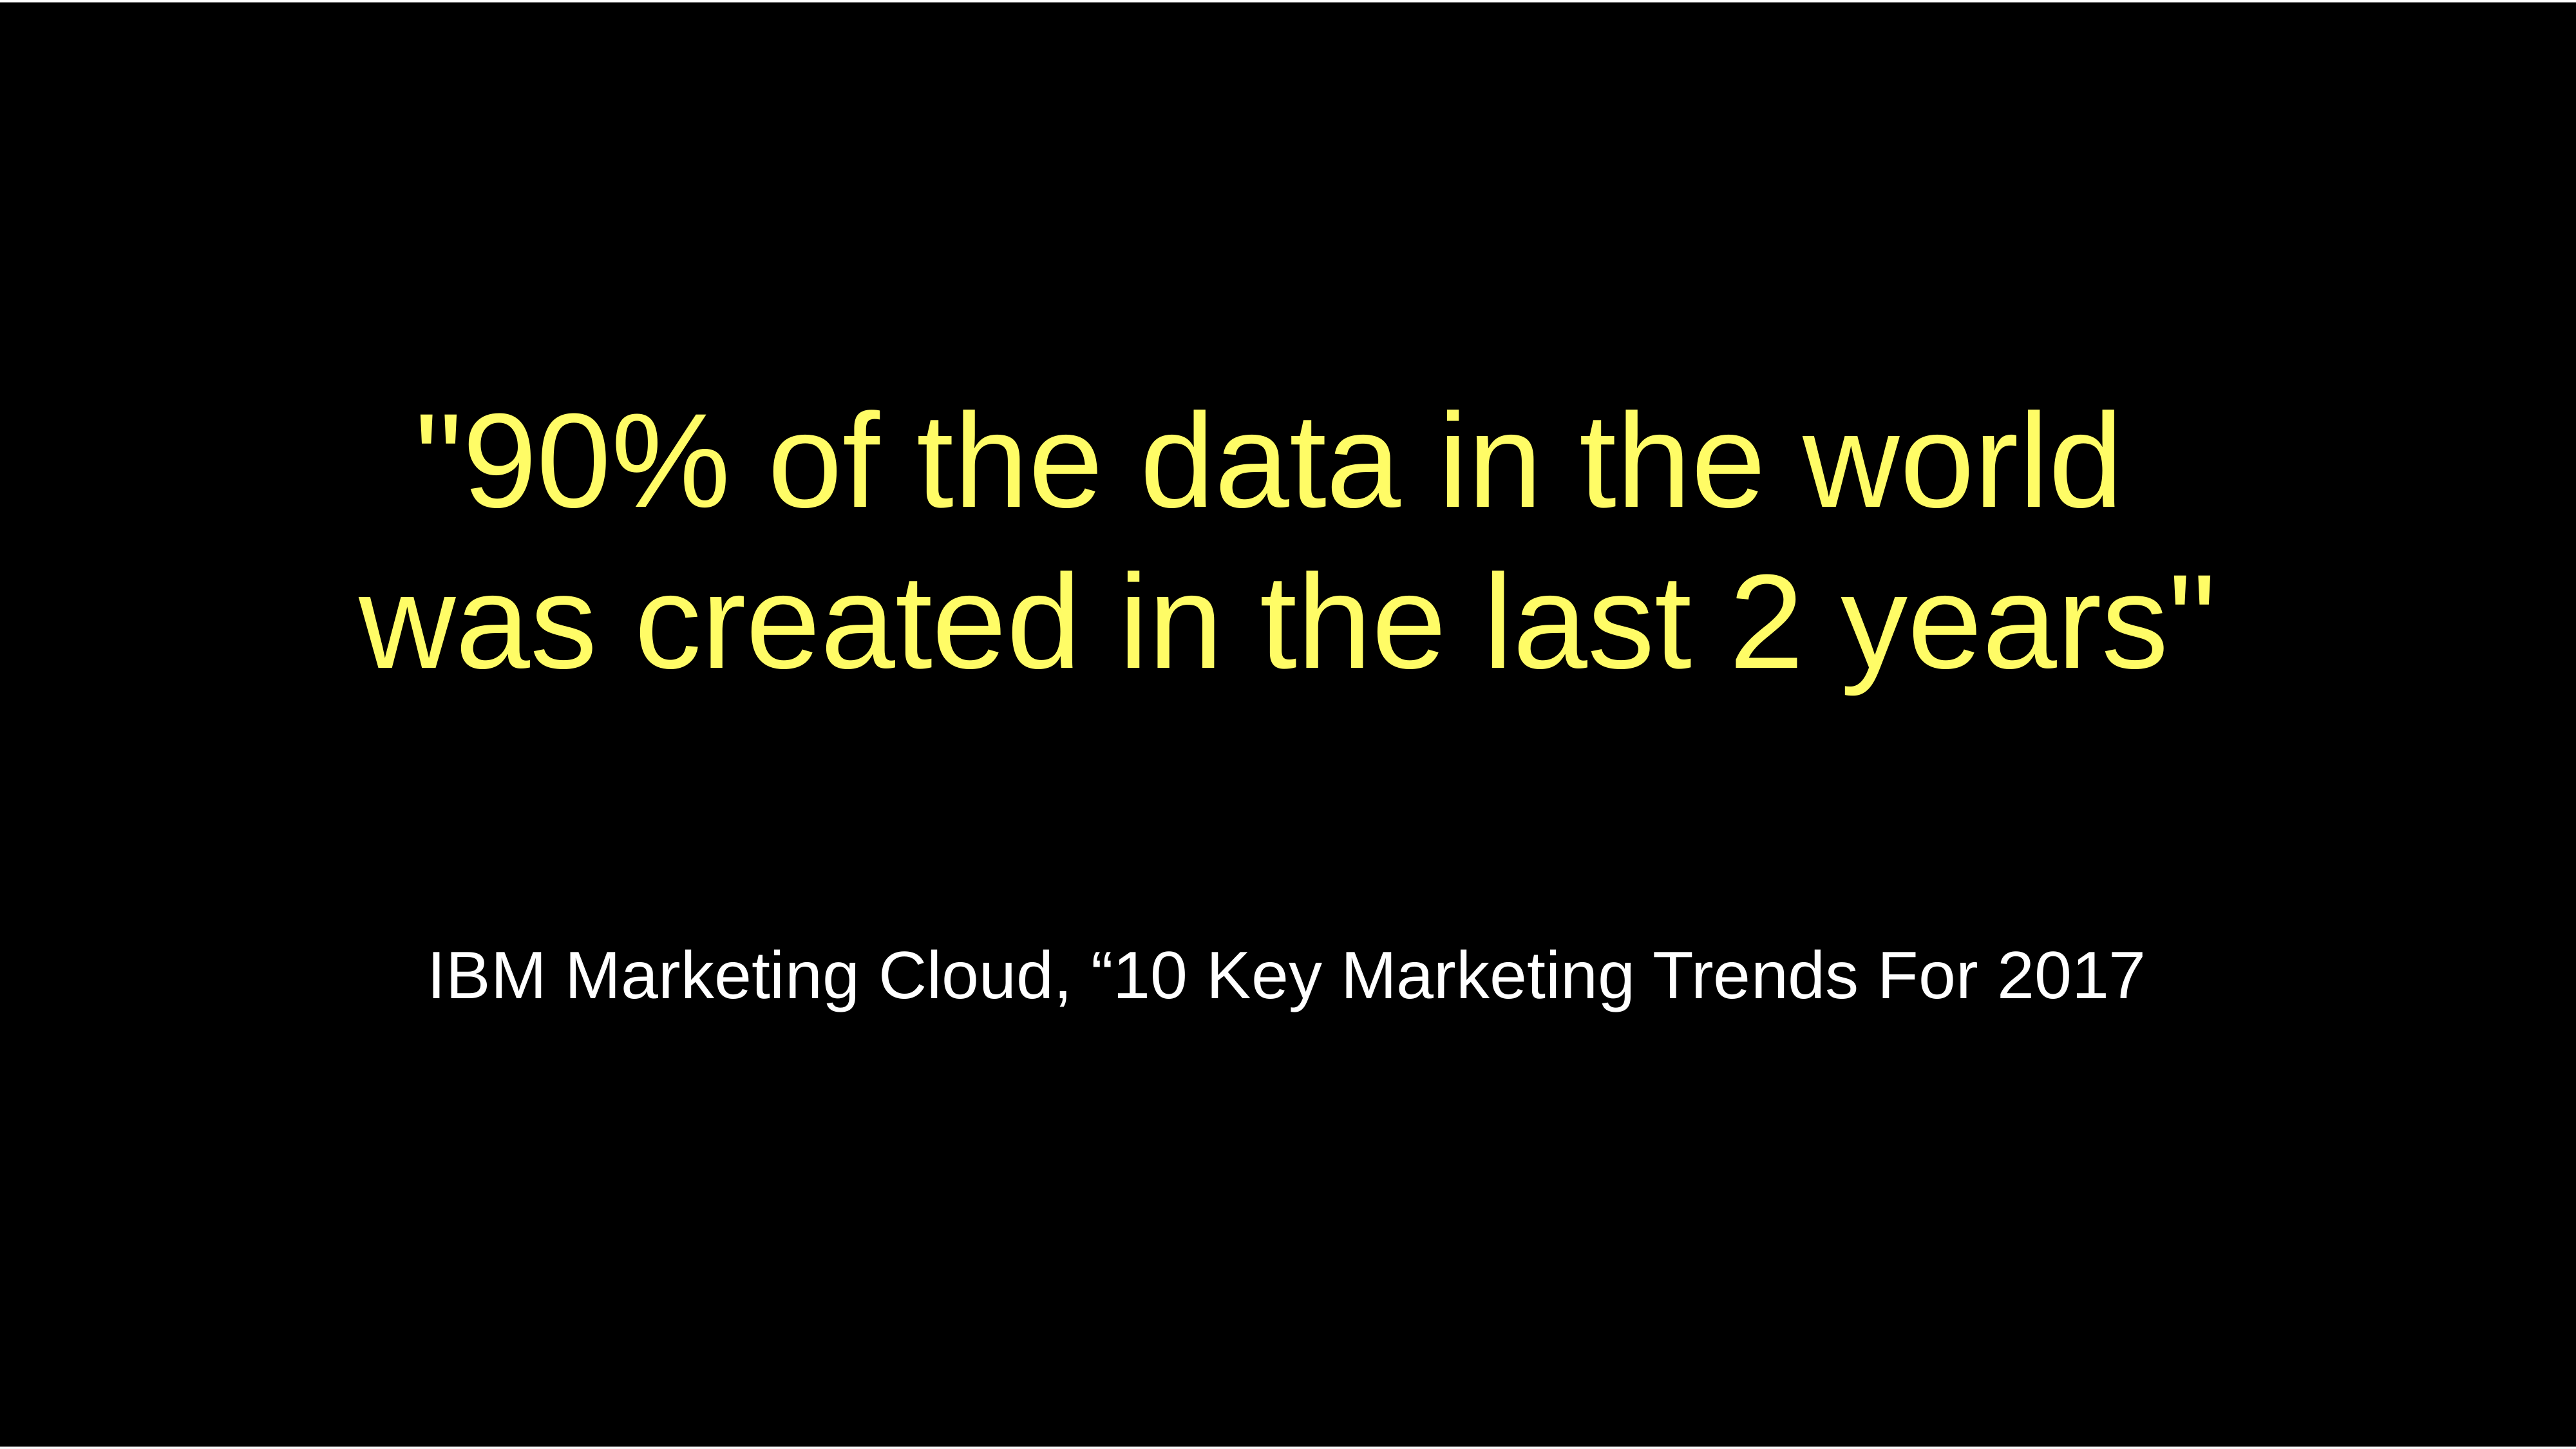

"90% of the data in the world
was created in the last 2 years"
IBM Marketing Cloud, “10 Key Marketing Trends For 2017